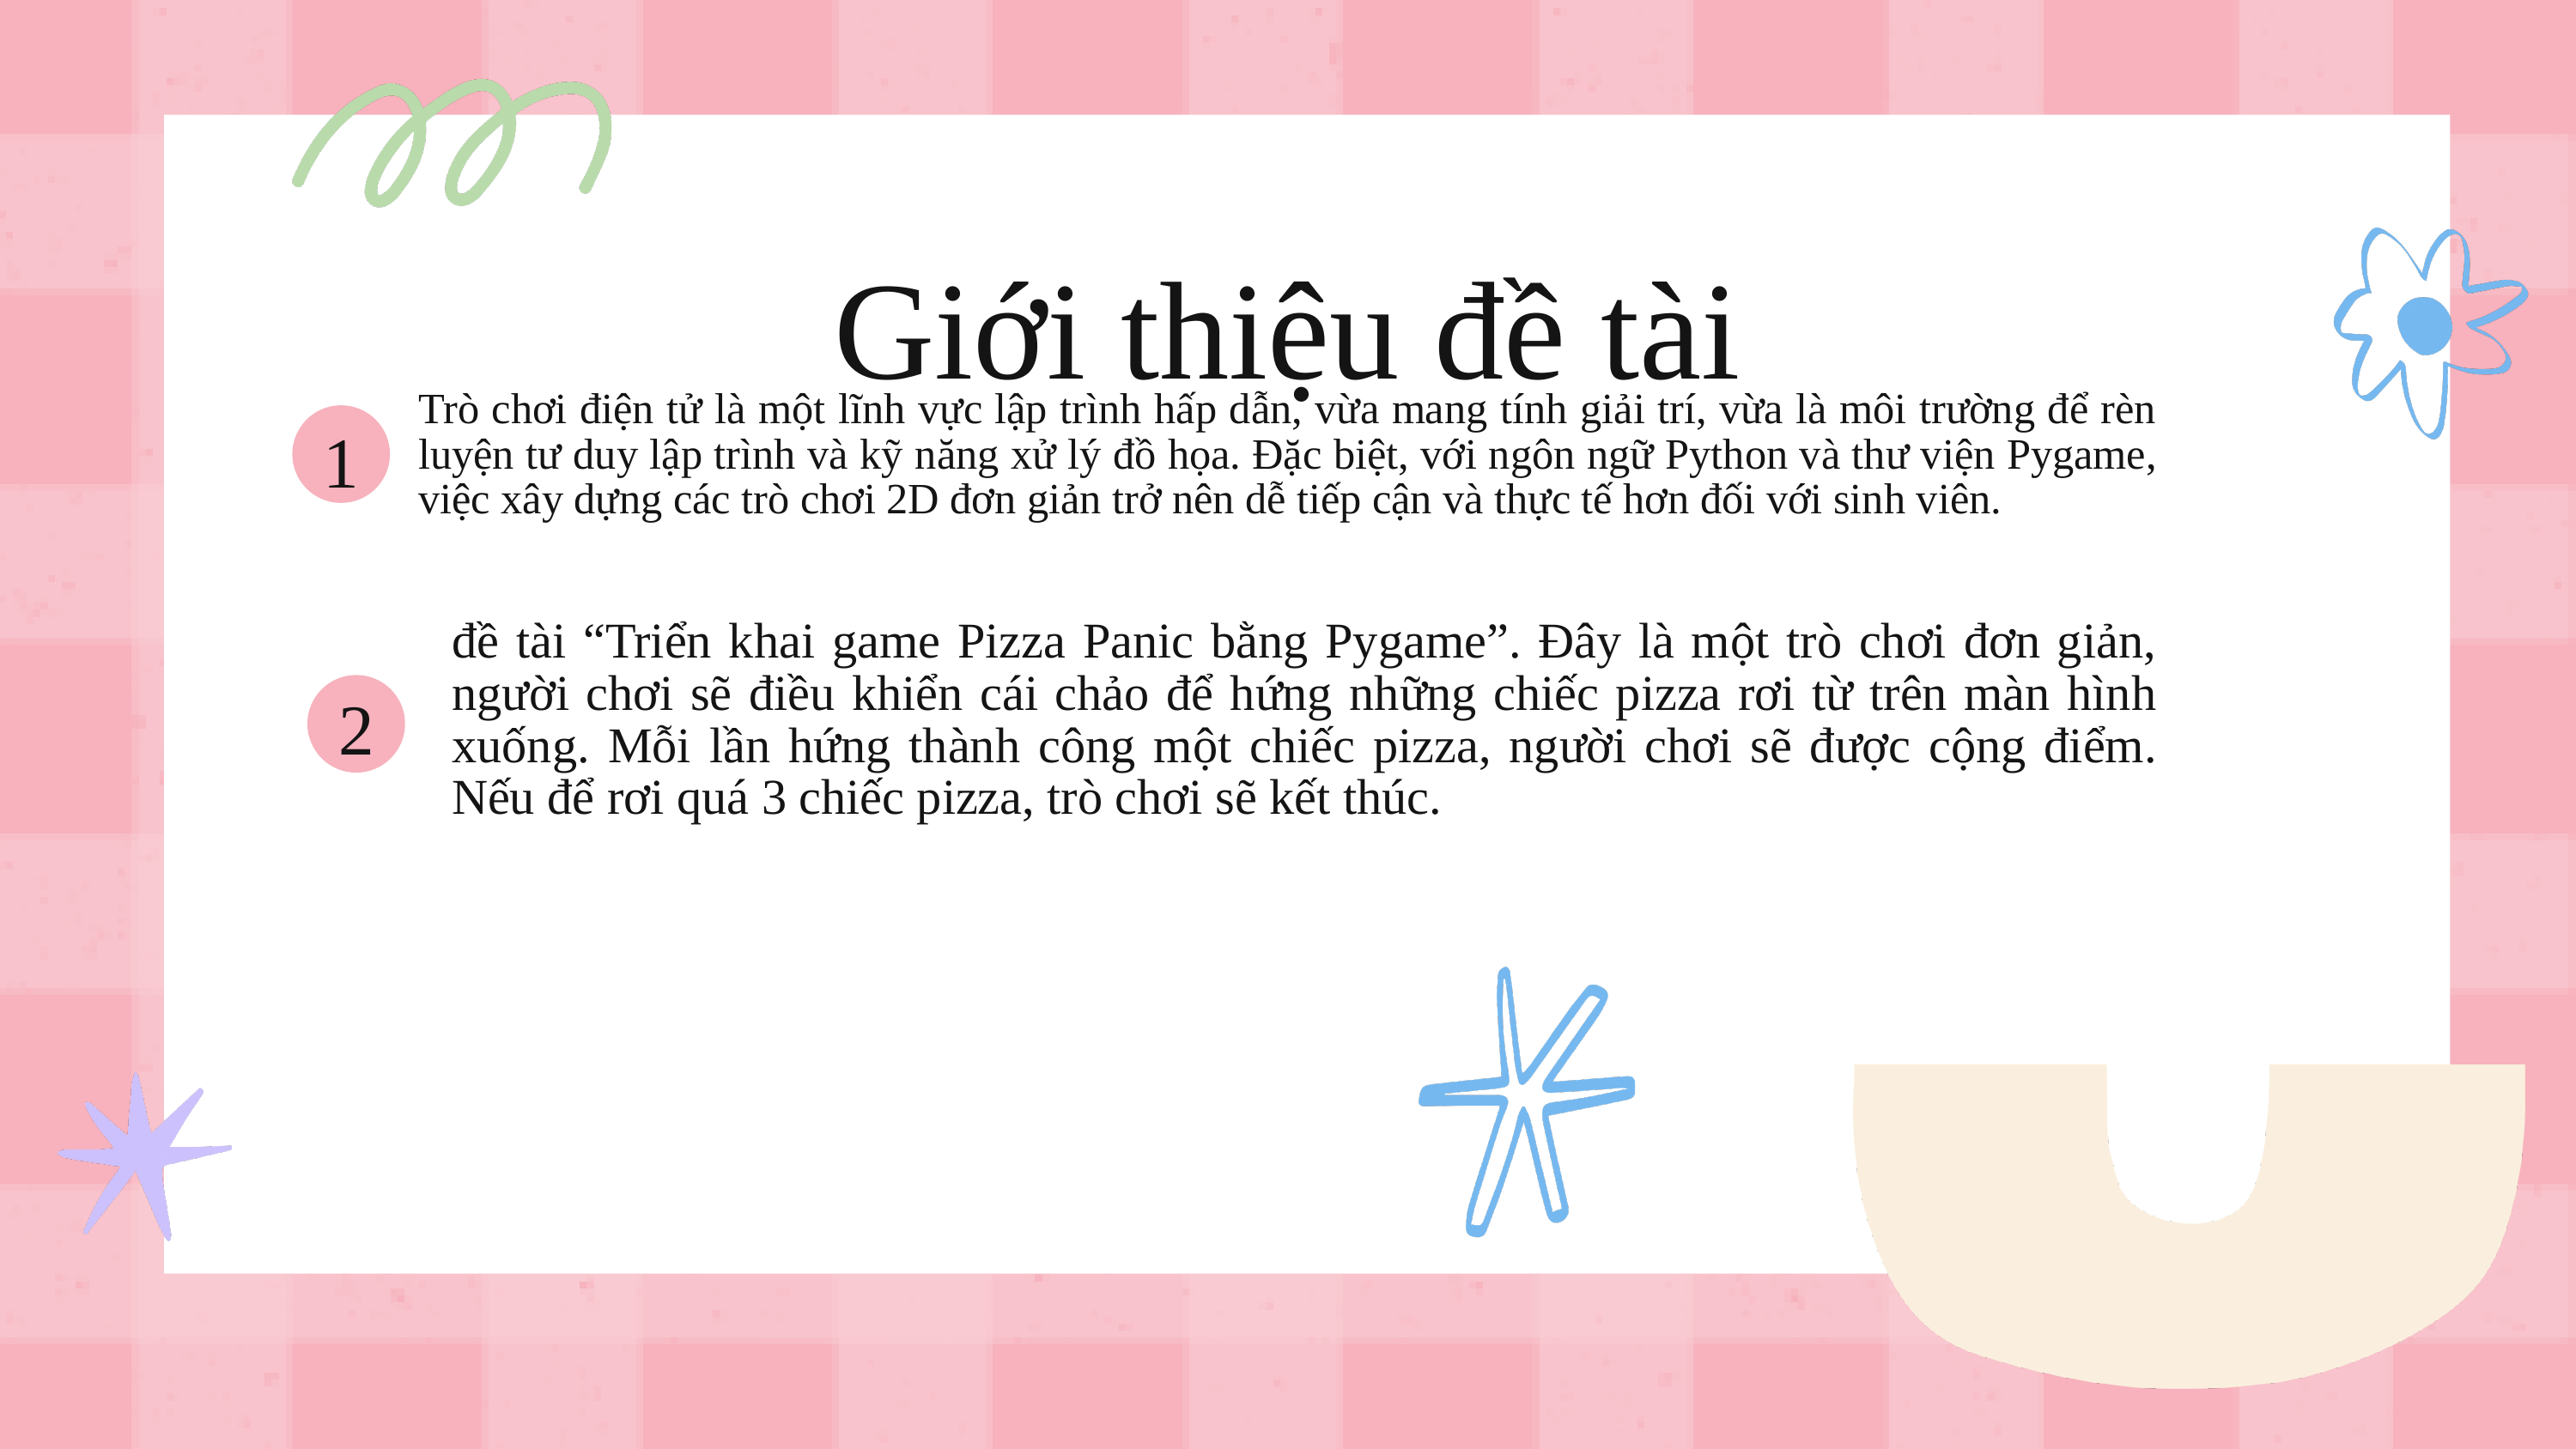

Giới thiệu đề tài

Trò chơi điện tử là một lĩnh vực lập trình hấp dẫn, vừa mang tính giải trí, vừa là môi trường để rèn luyện tư duy lập trình và kỹ năng xử lý đồ họa. Đặc biệt, với ngôn ngữ Python và thư viện Pygame, việc xây dựng các trò chơi 2D đơn giản trở nên dễ tiếp cận và thực tế hơn đối với sinh viên.

1
đề tài “Triển khai game Pizza Panic bằng Pygame”. Đây là một trò chơi đơn giản, người chơi sẽ điều khiển cái chảo để hứng những chiếc pizza rơi từ trên màn hình xuống. Mỗi lần hứng thành công một chiếc pizza, người chơi sẽ được cộng điểm. Nếu để rơi quá 3 chiếc pizza, trò chơi sẽ kết thúc.

2